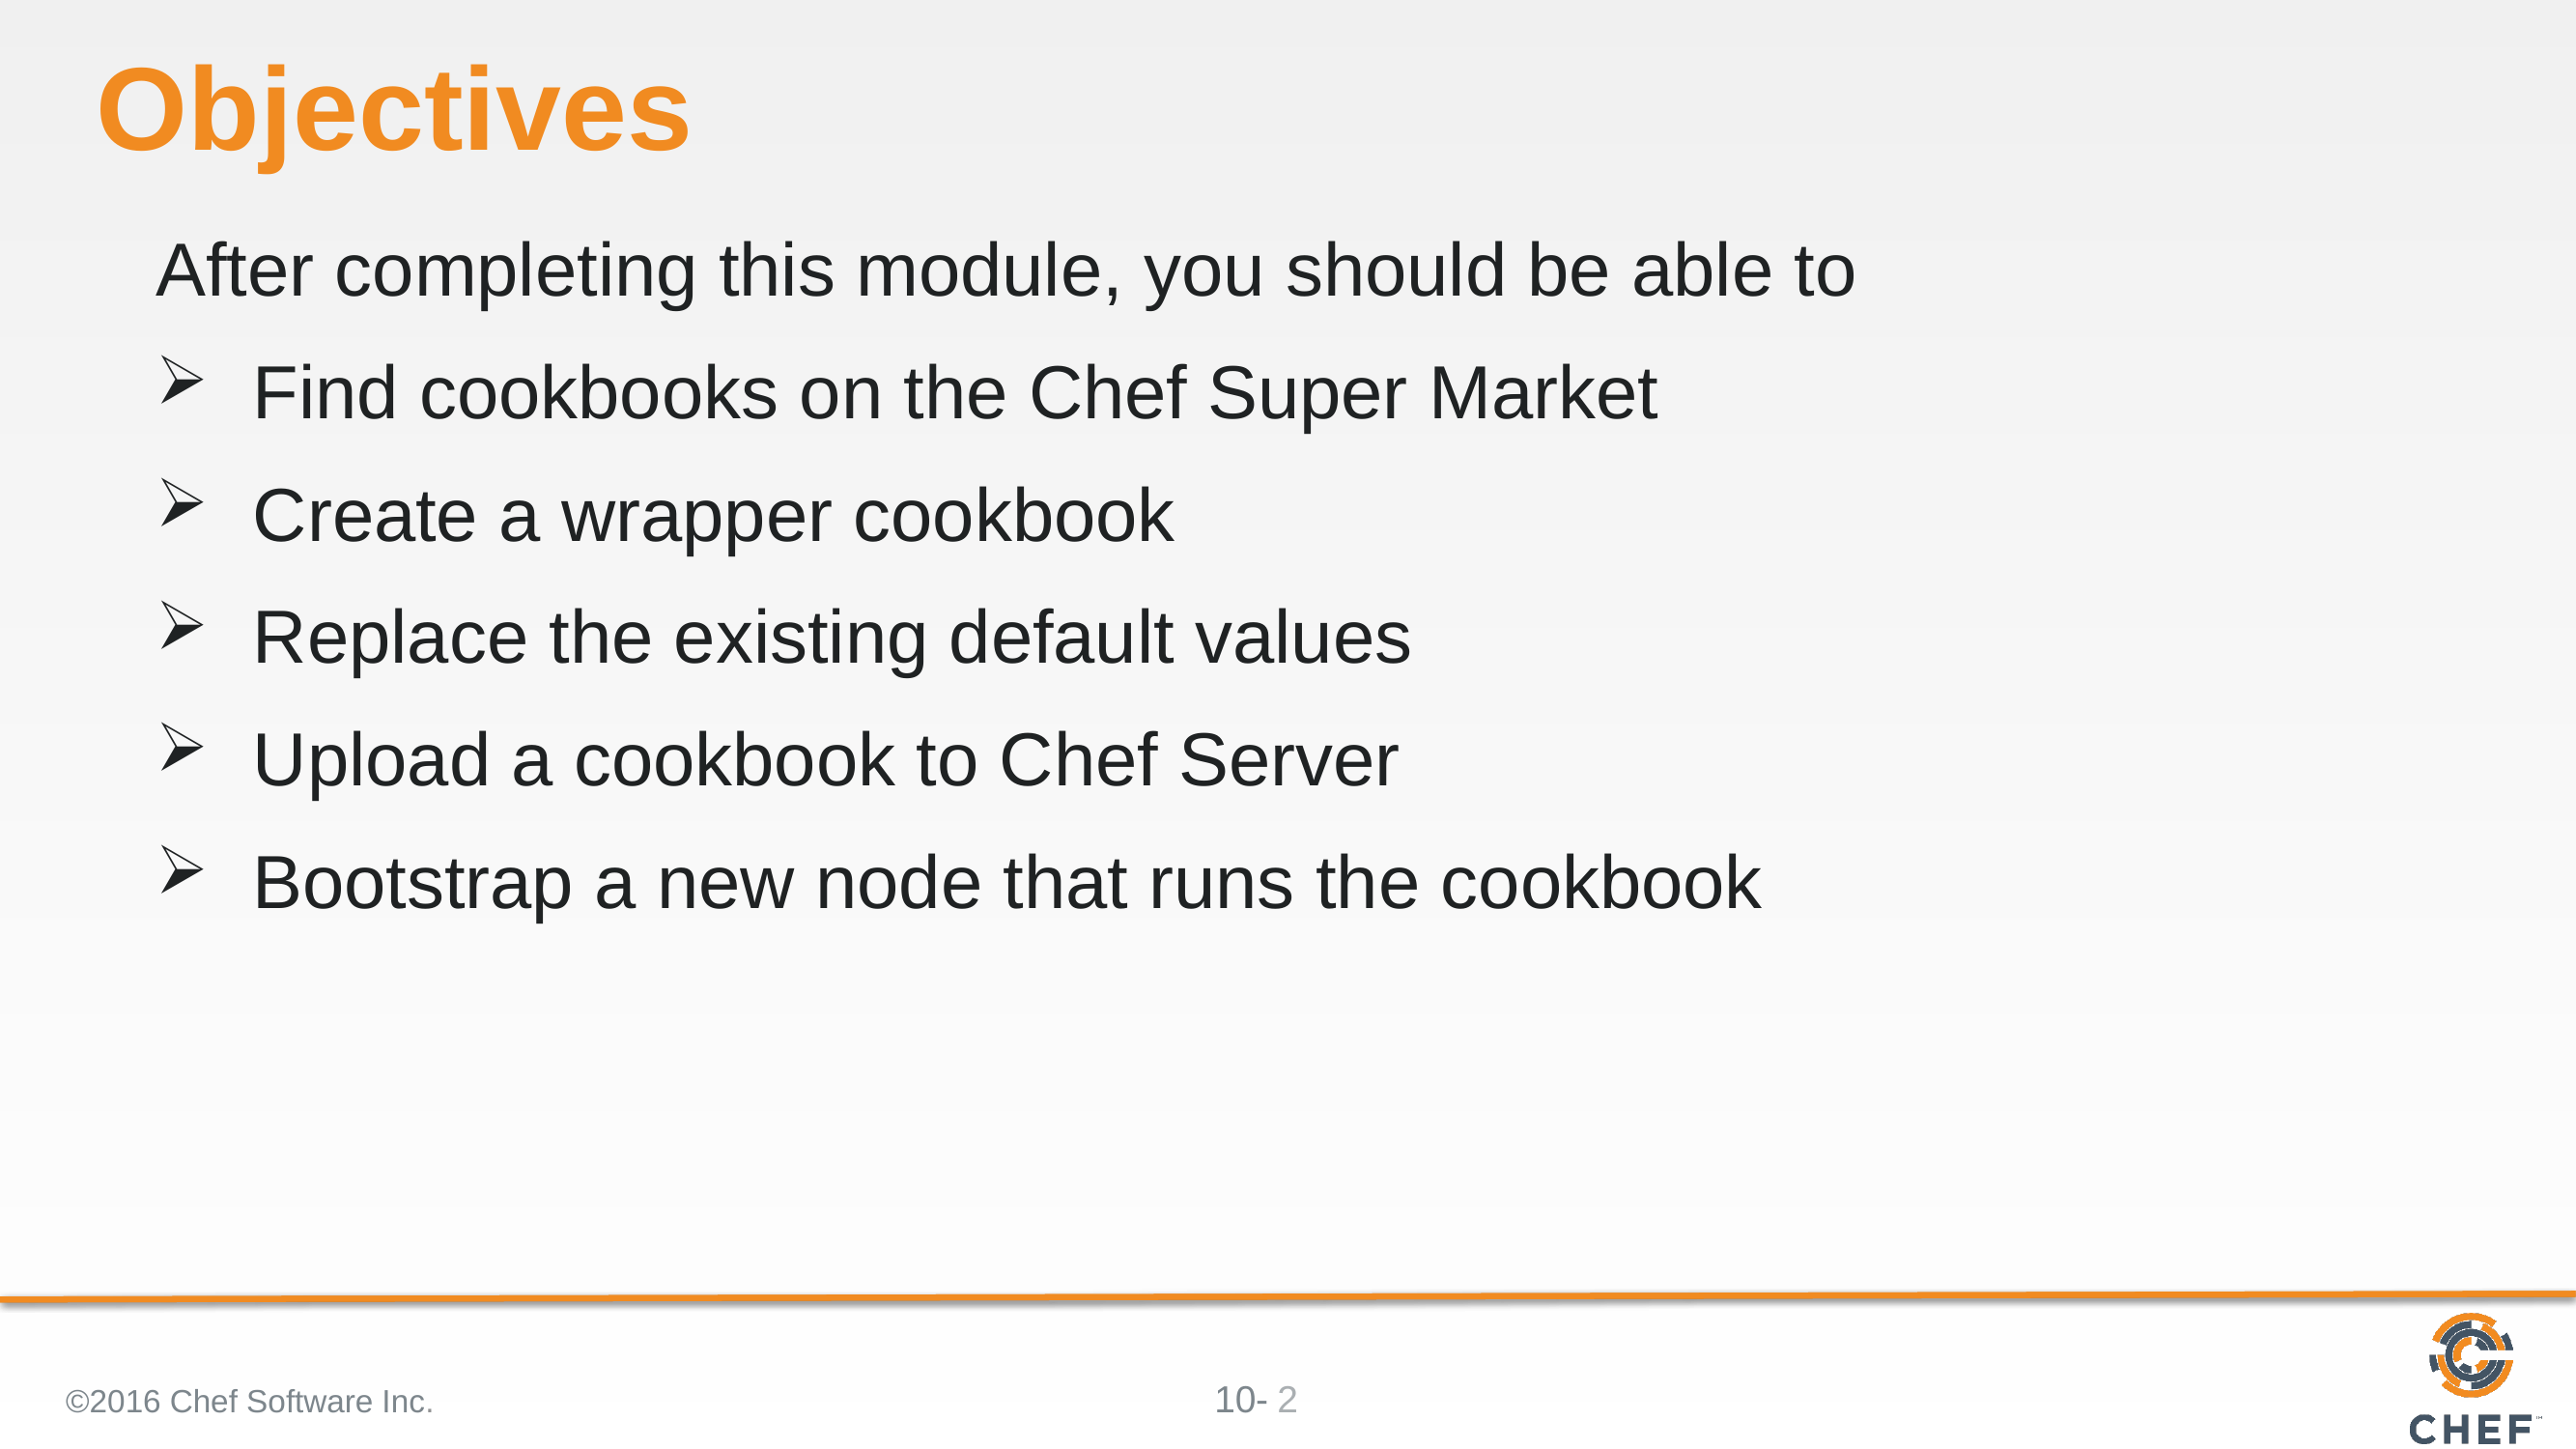

# Objectives
After completing this module, you should be able to
Find cookbooks on the Chef Super Market
Create a wrapper cookbook
Replace the existing default values
Upload a cookbook to Chef Server
Bootstrap a new node that runs the cookbook

©2016 Chef Software Inc.
2